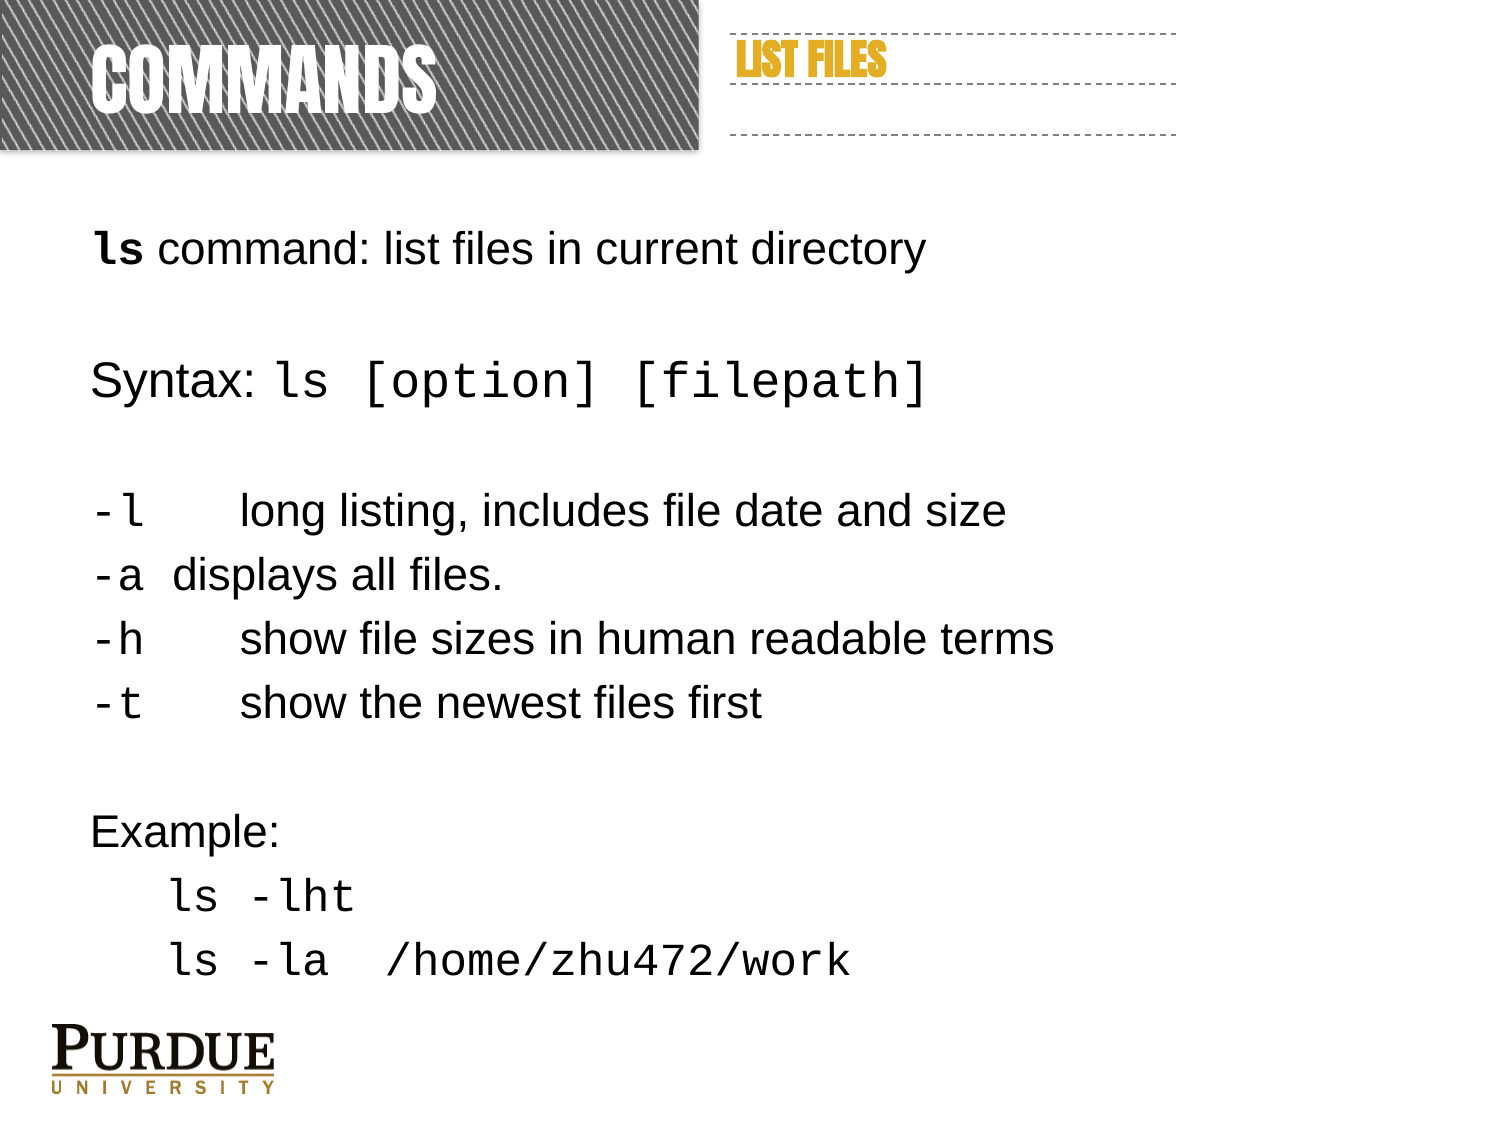

# commands
List files
ls command: list files in current directory

Syntax: ls [option] [filepath]

-l	long listing, includes file date and size
-a displays all files.
-h	show file sizes in human readable terms
-t	show the newest files first

Example:
ls -lht
ls -la  /home/zhu472/work